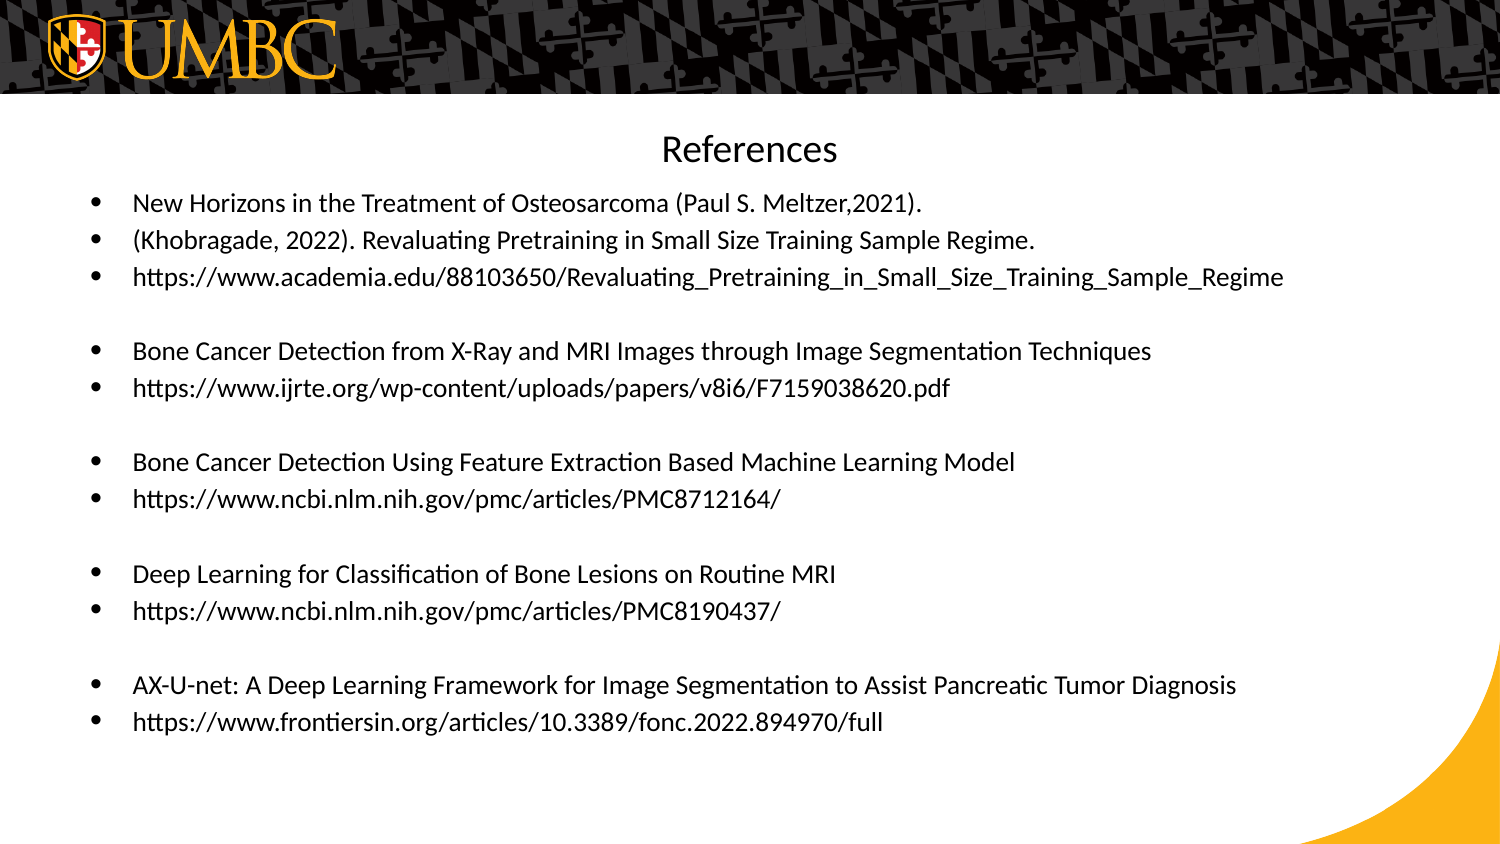

# References
New Horizons in the Treatment of Osteosarcoma (Paul S. Meltzer,2021).
(Khobragade, 2022). Revaluating Pretraining in Small Size Training Sample Regime.
https://www.academia.edu/88103650/Revaluating_Pretraining_in_Small_Size_Training_Sample_Regime

Bone Cancer Detection from X-Ray and MRI Images through Image Segmentation Techniques
https://www.ijrte.org/wp-content/uploads/papers/v8i6/F7159038620.pdf

Bone Cancer Detection Using Feature Extraction Based Machine Learning Model
https://www.ncbi.nlm.nih.gov/pmc/articles/PMC8712164/

Deep Learning for Classification of Bone Lesions on Routine MRI
https://www.ncbi.nlm.nih.gov/pmc/articles/PMC8190437/

AX-U-net: A Deep Learning Framework for Image Segmentation to Assist Pancreatic Tumor Diagnosis
https://www.frontiersin.org/articles/10.3389/fonc.2022.894970/full